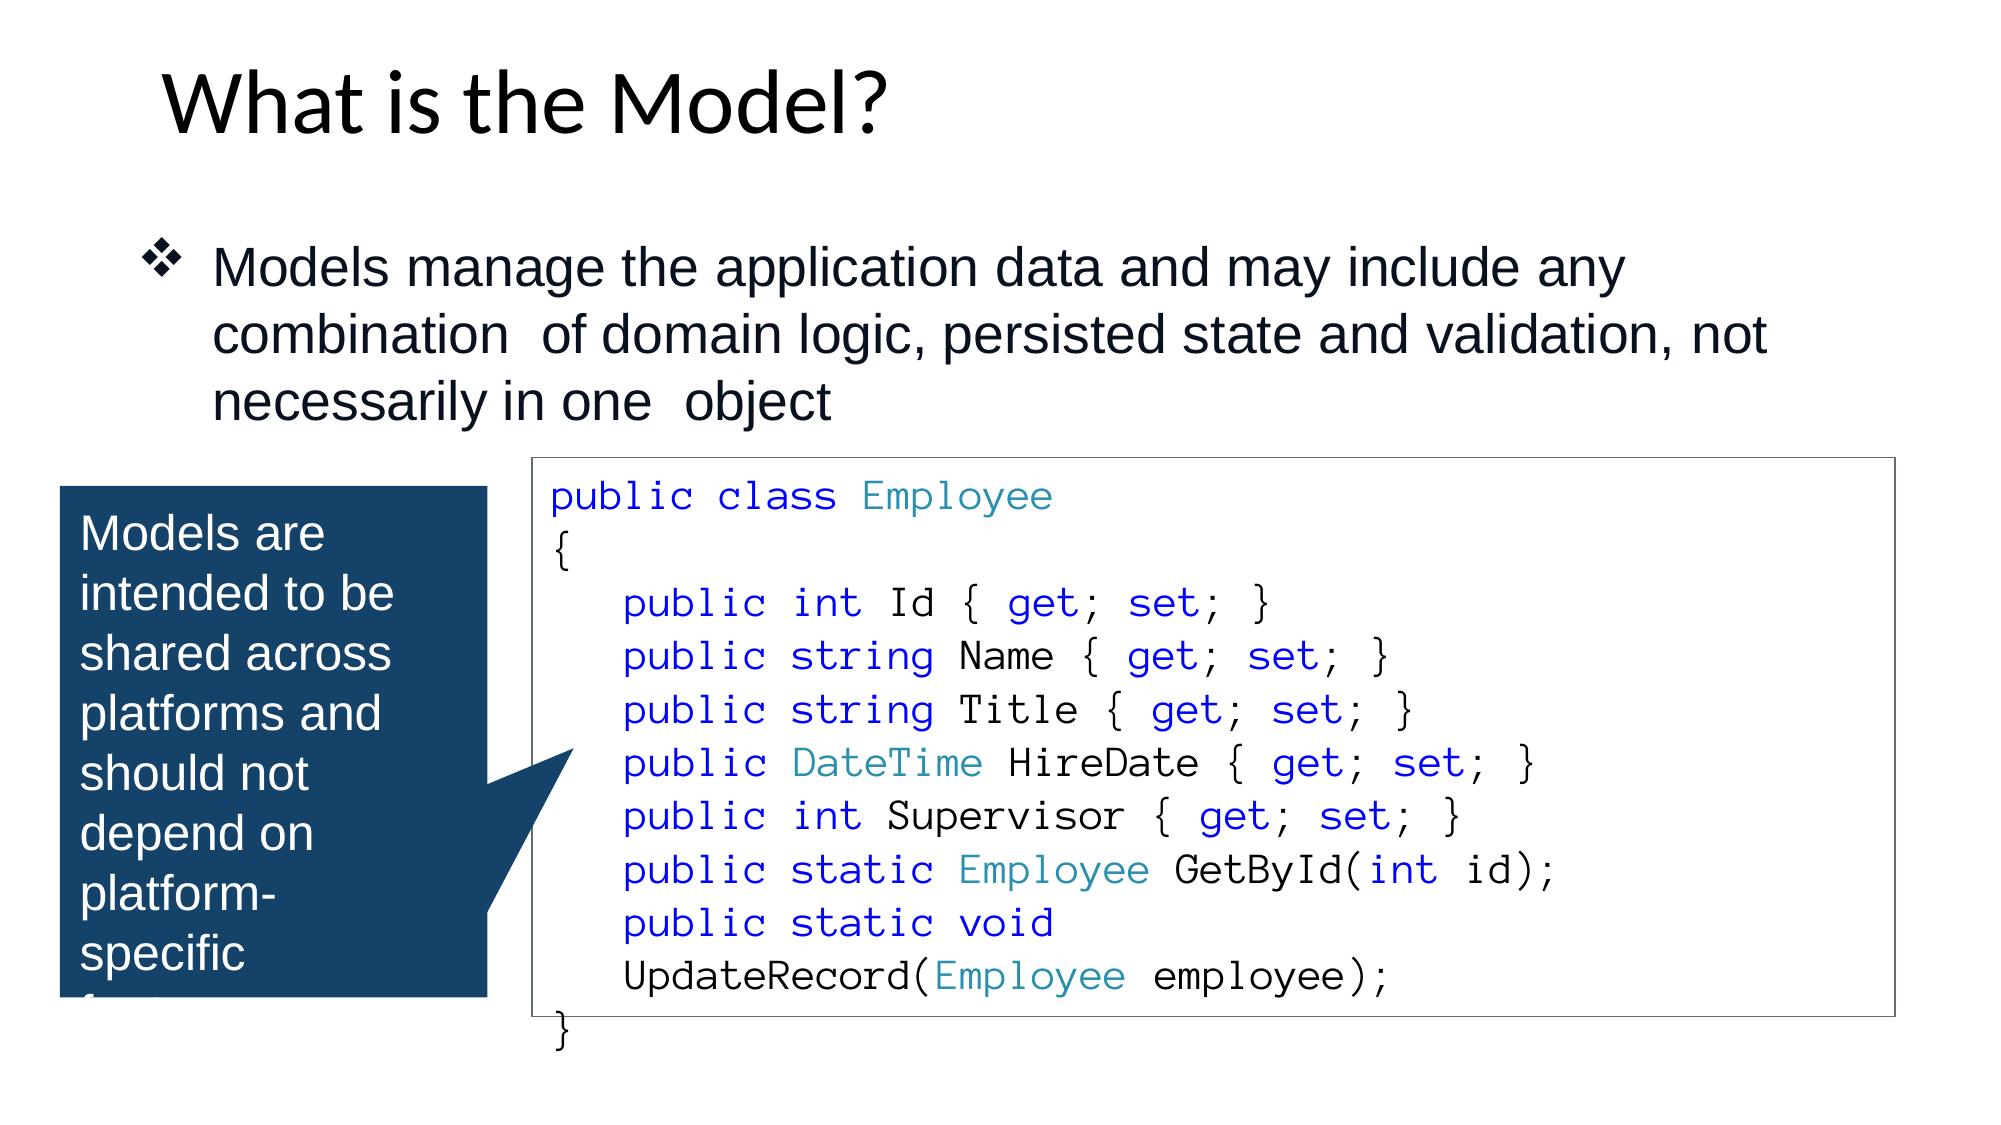

# What is the Model?
Models manage the application data and may include any combination  of domain logic, persisted state and validation, not necessarily in one  object

public class Employee
{
public int Id { get; set; }  public string Name { get; set; }  public string Title { get; set; }
public DateTime HireDate { get; set; }  public int Supervisor { get; set; }  public static Employee GetById(int id);
public static void UpdateRecord(Employee employee);
}

Models are  intended to be  shared across  platforms and  should not  depend on  platform-specific  features